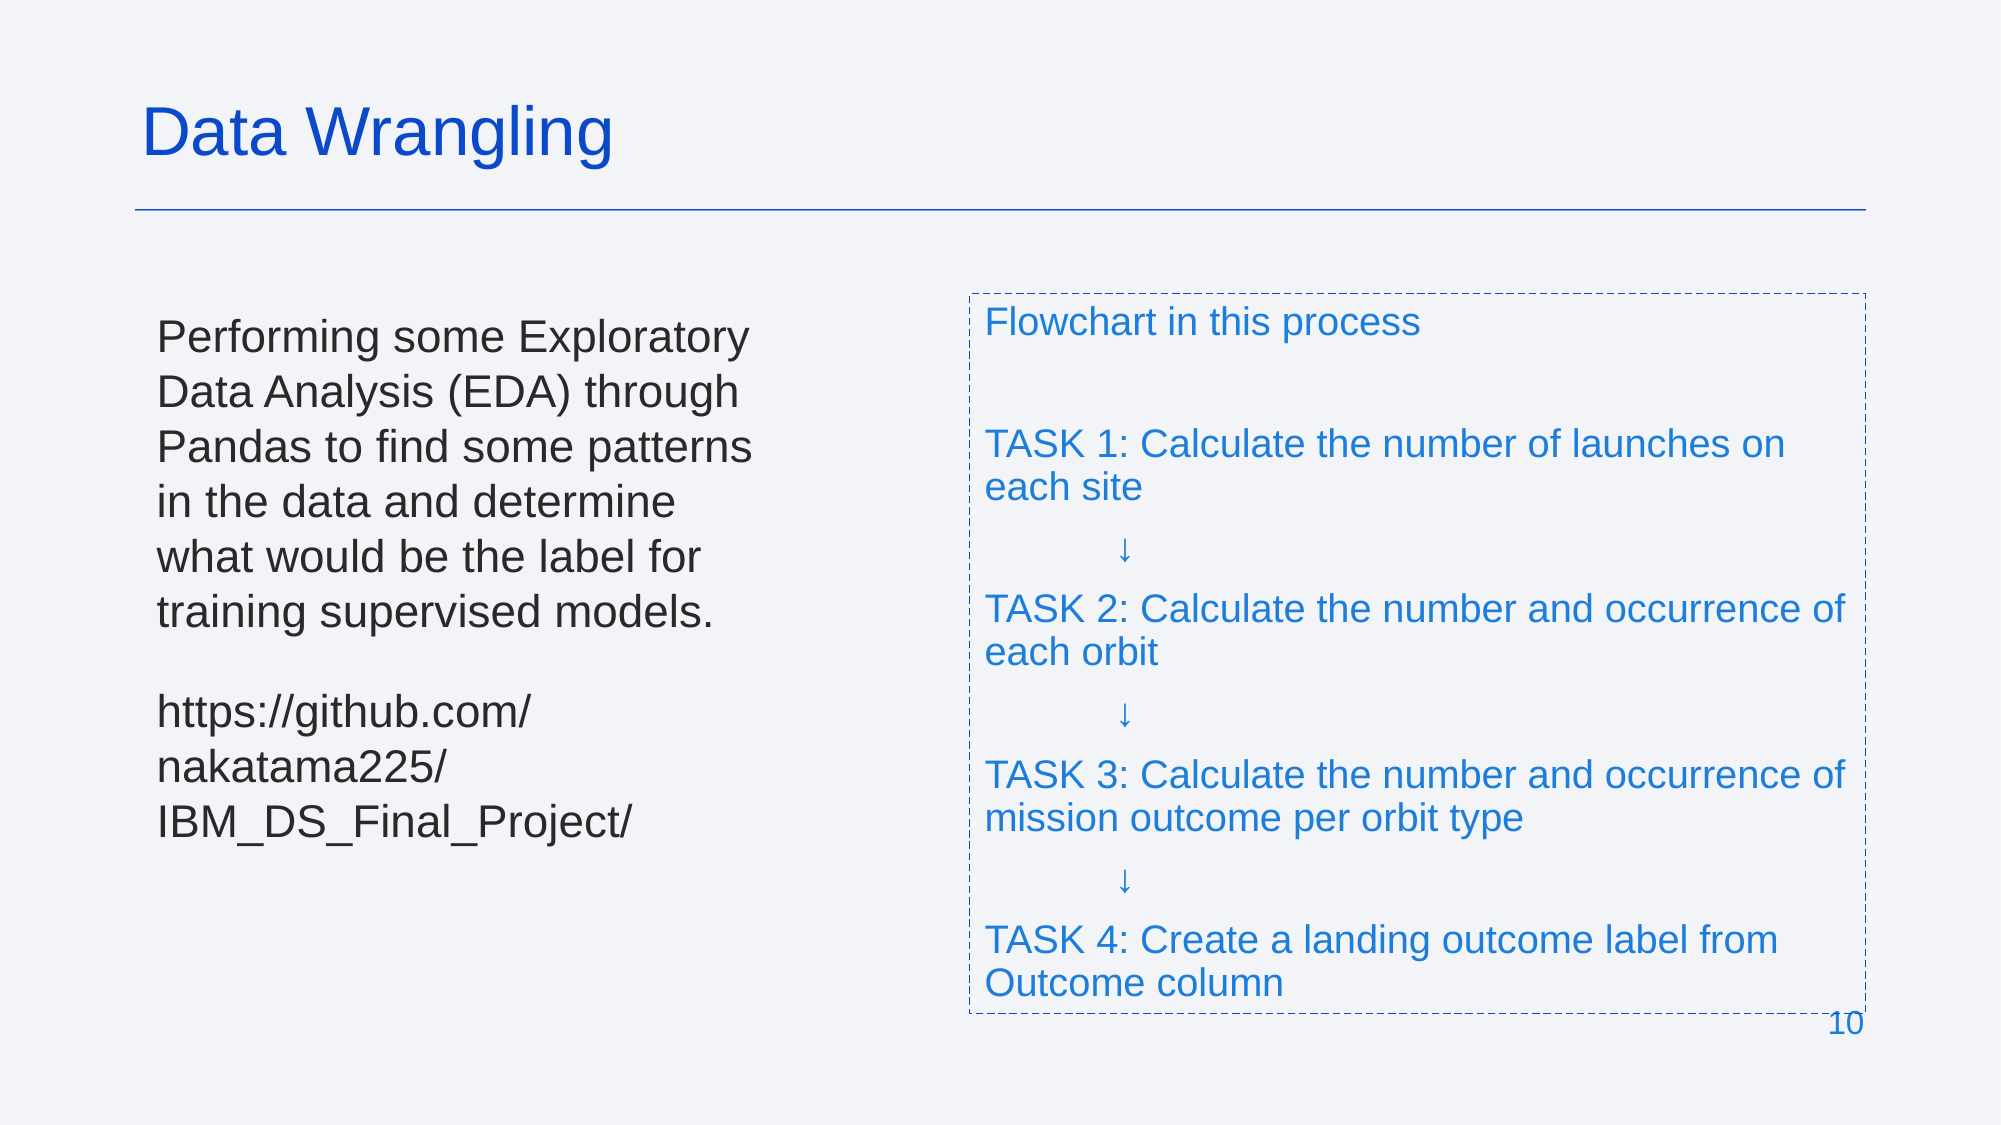

Data Wrangling
Flowchart in this process

TASK 1: Calculate the number of launches on each site
		↓
TASK 2: Calculate the number and occurrence of each orbit
		↓
TASK 3: Calculate the number and occurrence of mission outcome per orbit type
		↓
TASK 4: Create a landing outcome label from Outcome column

Performing some Exploratory Data Analysis (EDA) through Pandas to find some patterns in the data and determine what would be the label for training supervised models.

https://github.com/nakatama225/IBM_DS_Final_Project/

10